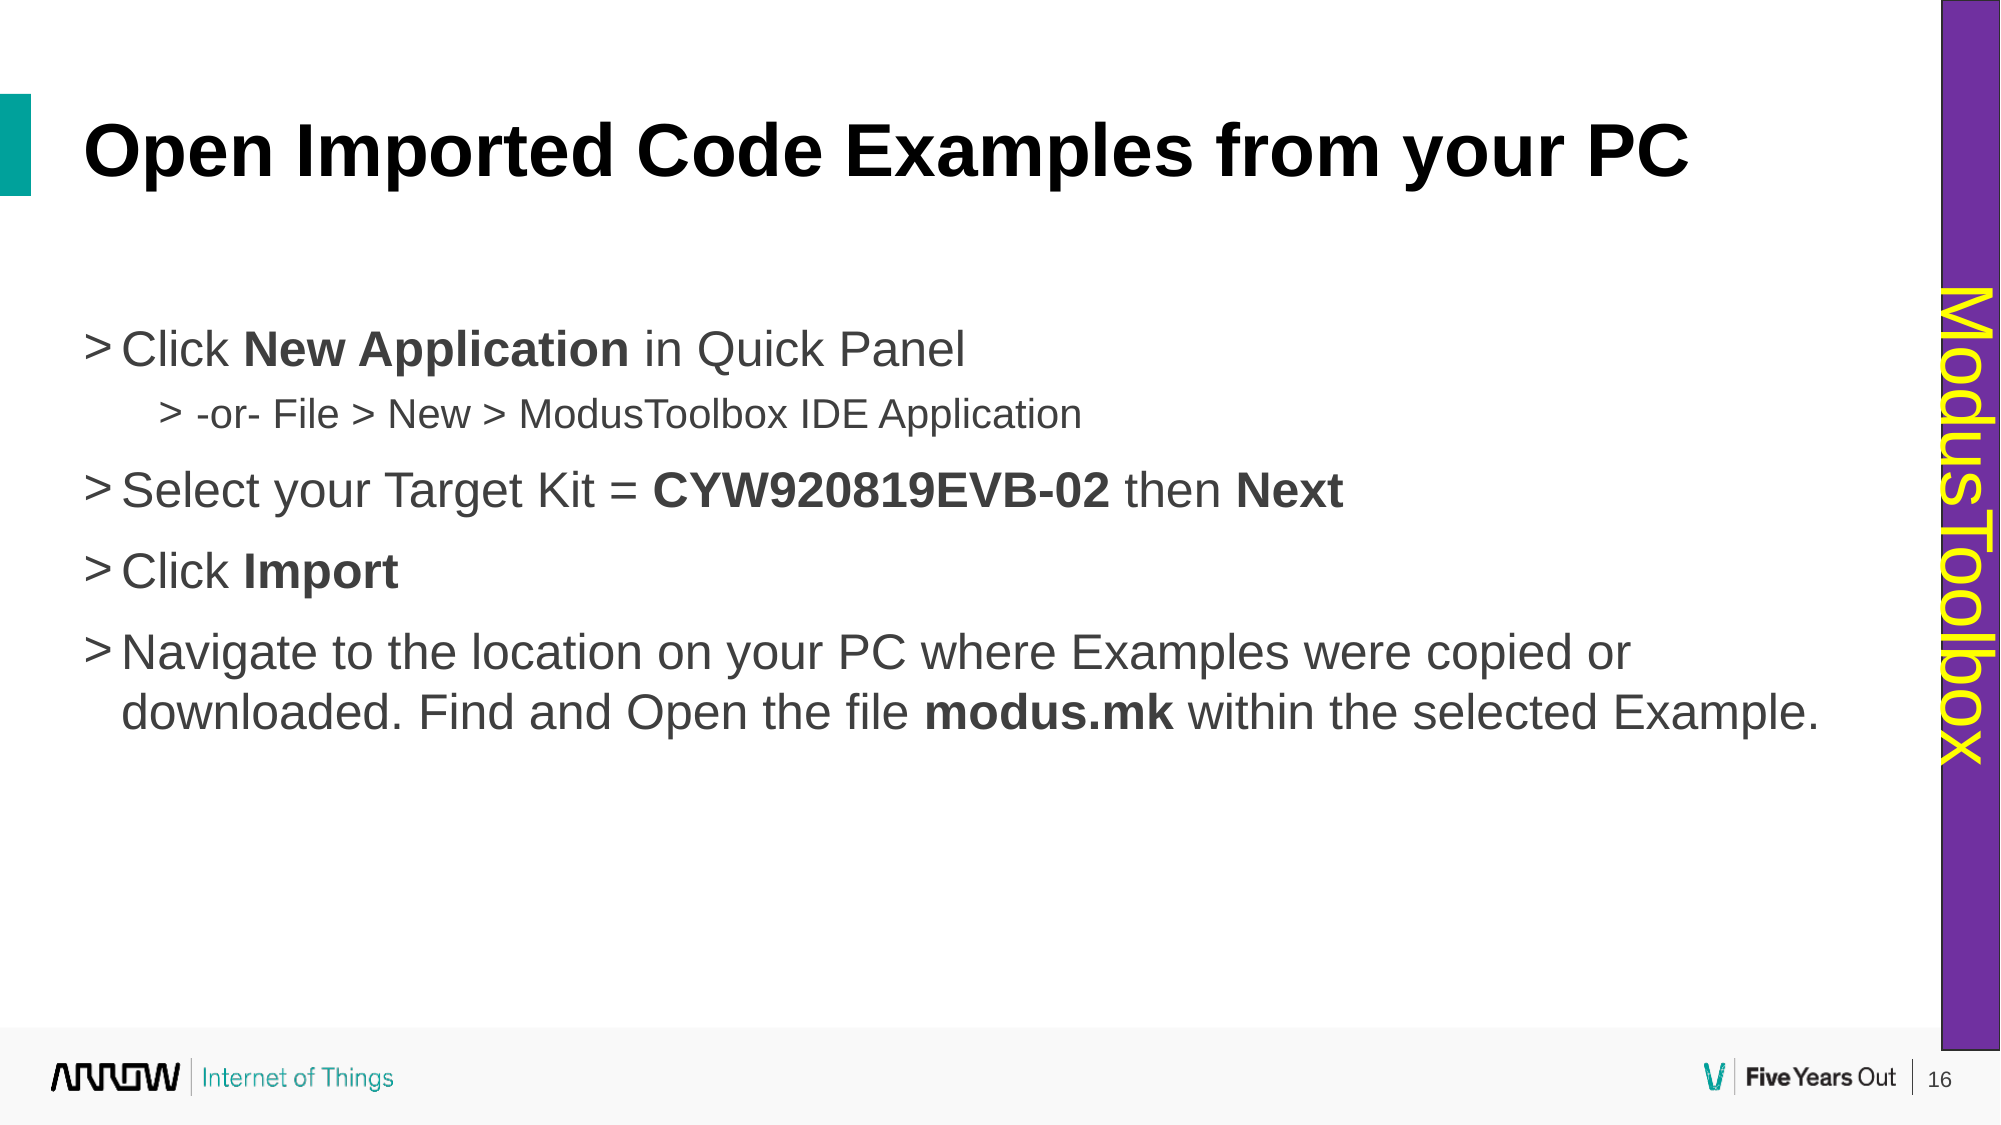

Open Imported Code Examples from your PC
Click New Application in Quick Panel
-or- File > New > ModusToolbox IDE Application
Select your Target Kit = CYW920819EVB-02 then Next
Click Import
Navigate to the location on your PC where Examples were copied or downloaded. Find and Open the file modus.mk within the selected Example.

ModusToolbox